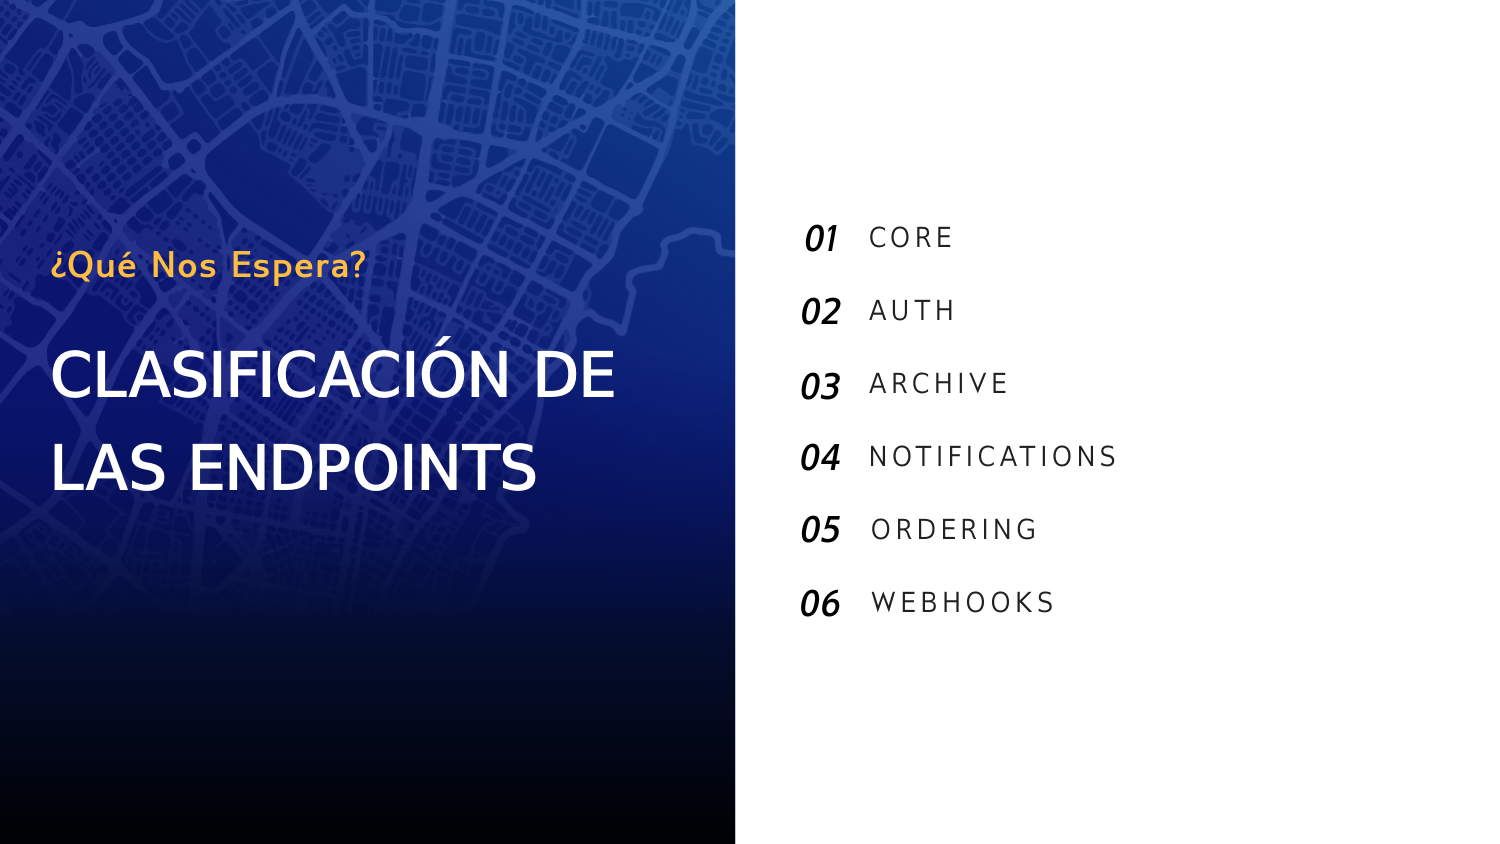

01
CORE
¿Qué Nos Espera?
CLASIFICACIÓN DE LAS ENDPOINTS
02
AUTH
03
ARCHIVE
04
NOTIFICATIONS
05
ORDERING
06
WEBHOOKS